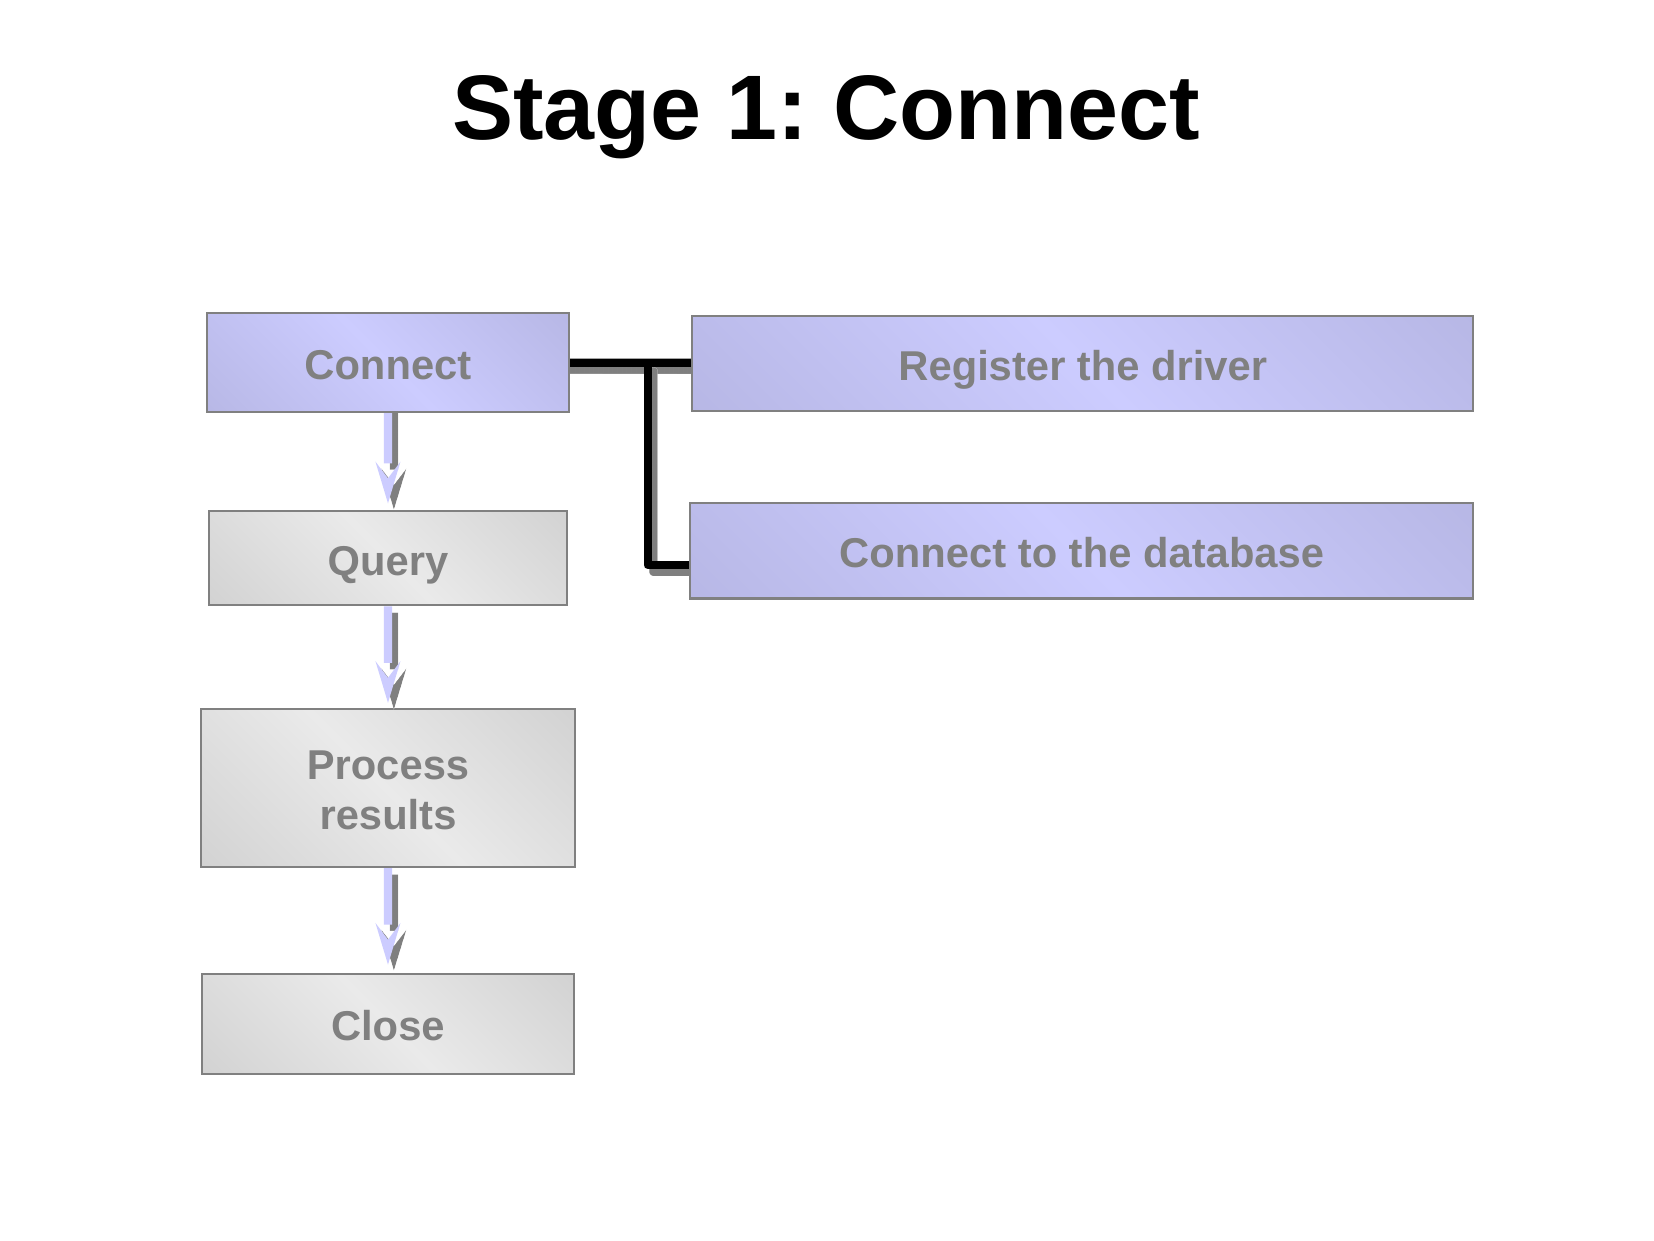

# Stage 1: Connect
Connect
Register the driver

Connect to the database
Query

Process
results

Close